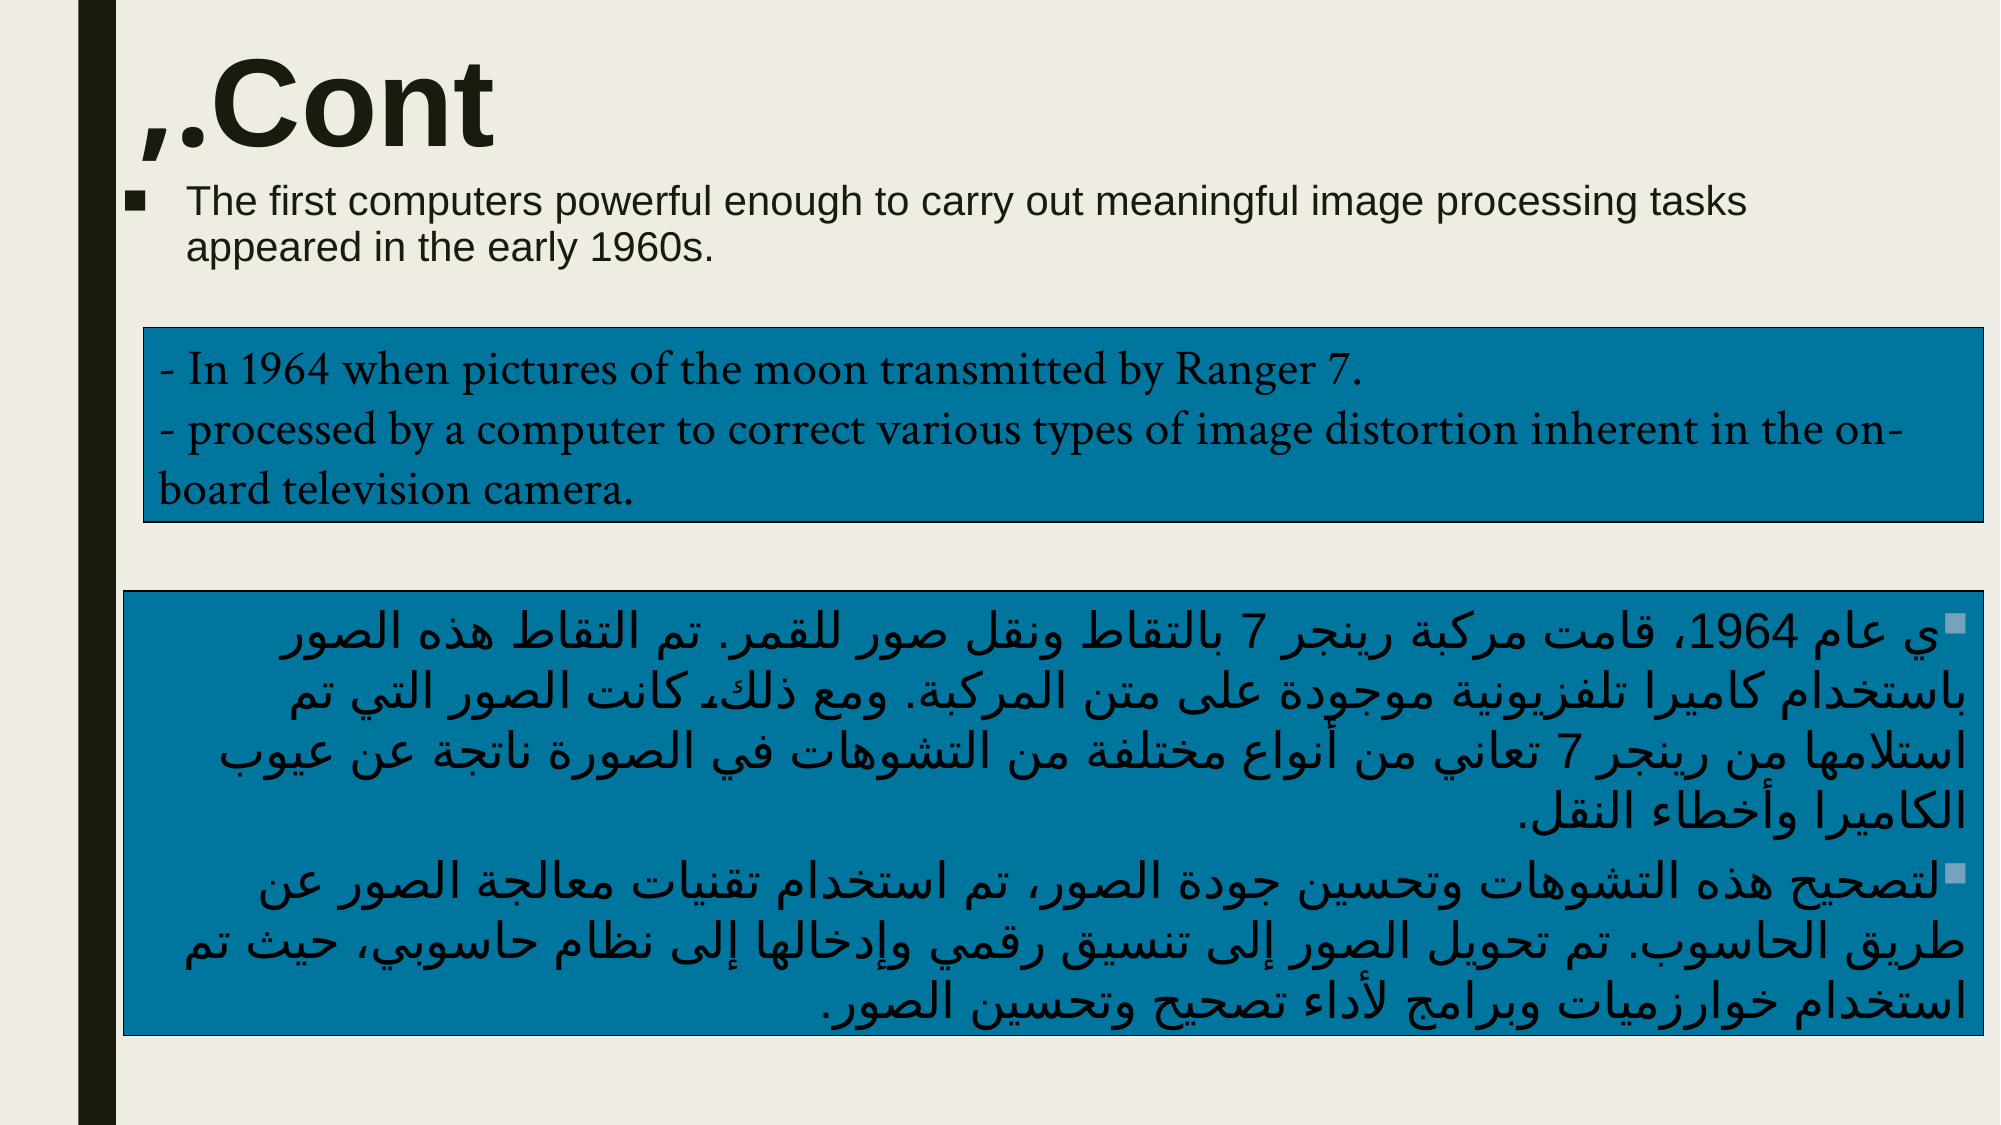

# Cont.,
The first computers powerful enough to carry out meaningful image processing tasks appeared in the early 1960s.

- In 1964 when pictures of the moon transmitted by Ranger 7.
- processed by a computer to correct various types of image distortion inherent in the on-board television camera.
ي عام 1964، قامت مركبة رينجر 7 بالتقاط ونقل صور للقمر. تم التقاط هذه الصور باستخدام كاميرا تلفزيونية موجودة على متن المركبة. ومع ذلك، كانت الصور التي تم استلامها من رينجر 7 تعاني من أنواع مختلفة من التشوهات في الصورة ناتجة عن عيوب الكاميرا وأخطاء النقل.
لتصحيح هذه التشوهات وتحسين جودة الصور، تم استخدام تقنيات معالجة الصور عن طريق الحاسوب. تم تحويل الصور إلى تنسيق رقمي وإدخالها إلى نظام حاسوبي، حيث تم استخدام خوارزميات وبرامج لأداء تصحيح وتحسين الصور.